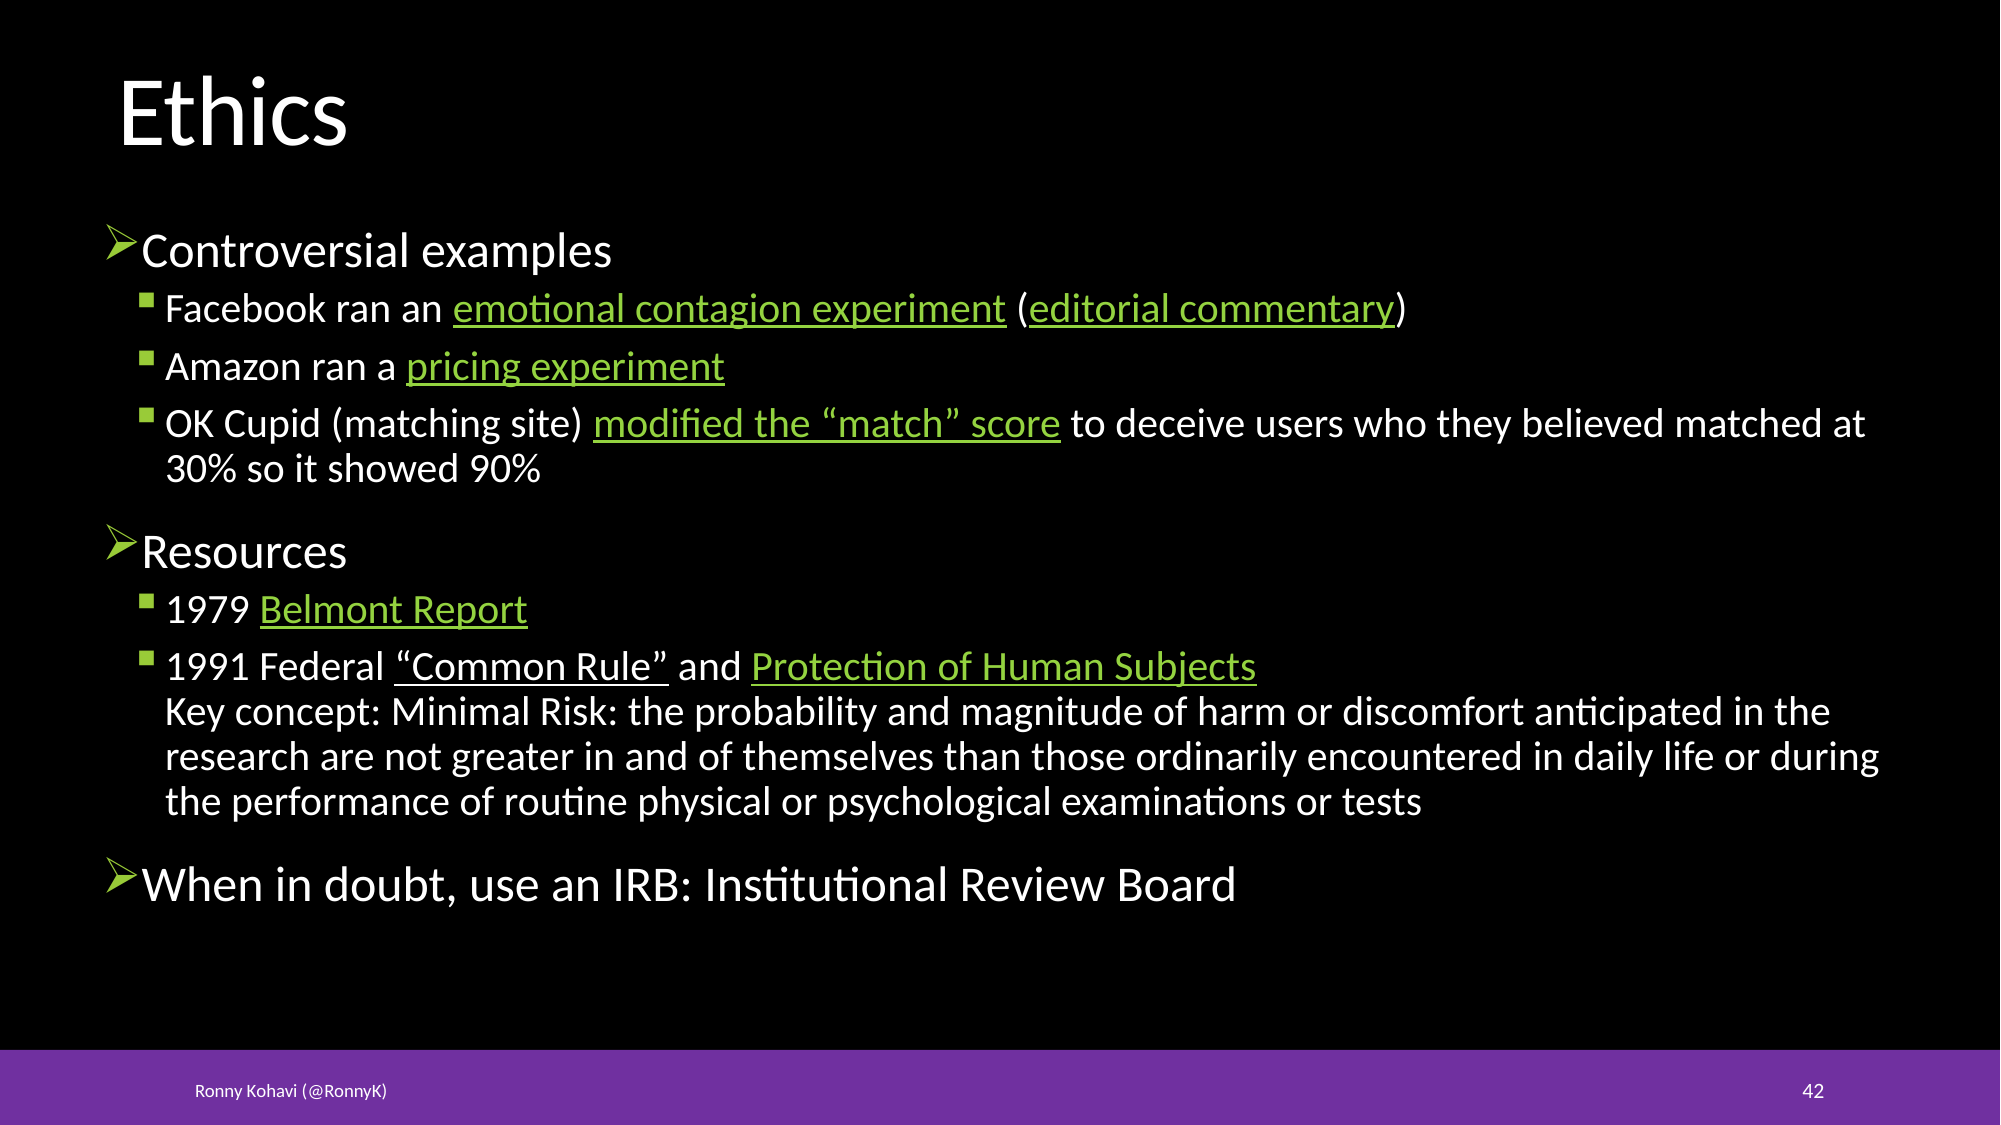

# Ethics
Controversial examples
Facebook ran an emotional contagion experiment (editorial commentary)
Amazon ran a pricing experiment
OK Cupid (matching site) modified the “match” score to deceive users who they believed matched at 30% so it showed 90%
Resources
1979 Belmont Report
1991 Federal “Common Rule” and Protection of Human Subjects
Key concept: Minimal Risk: the probability and magnitude of harm or discomfort anticipated in the research are not greater in and of themselves than those ordinarily encountered in daily life or during the performance of routine physical or psychological examinations or tests
When in doubt, use an IRB: Institutional Review Board

Ronny Kohavi (@RonnyK)
42